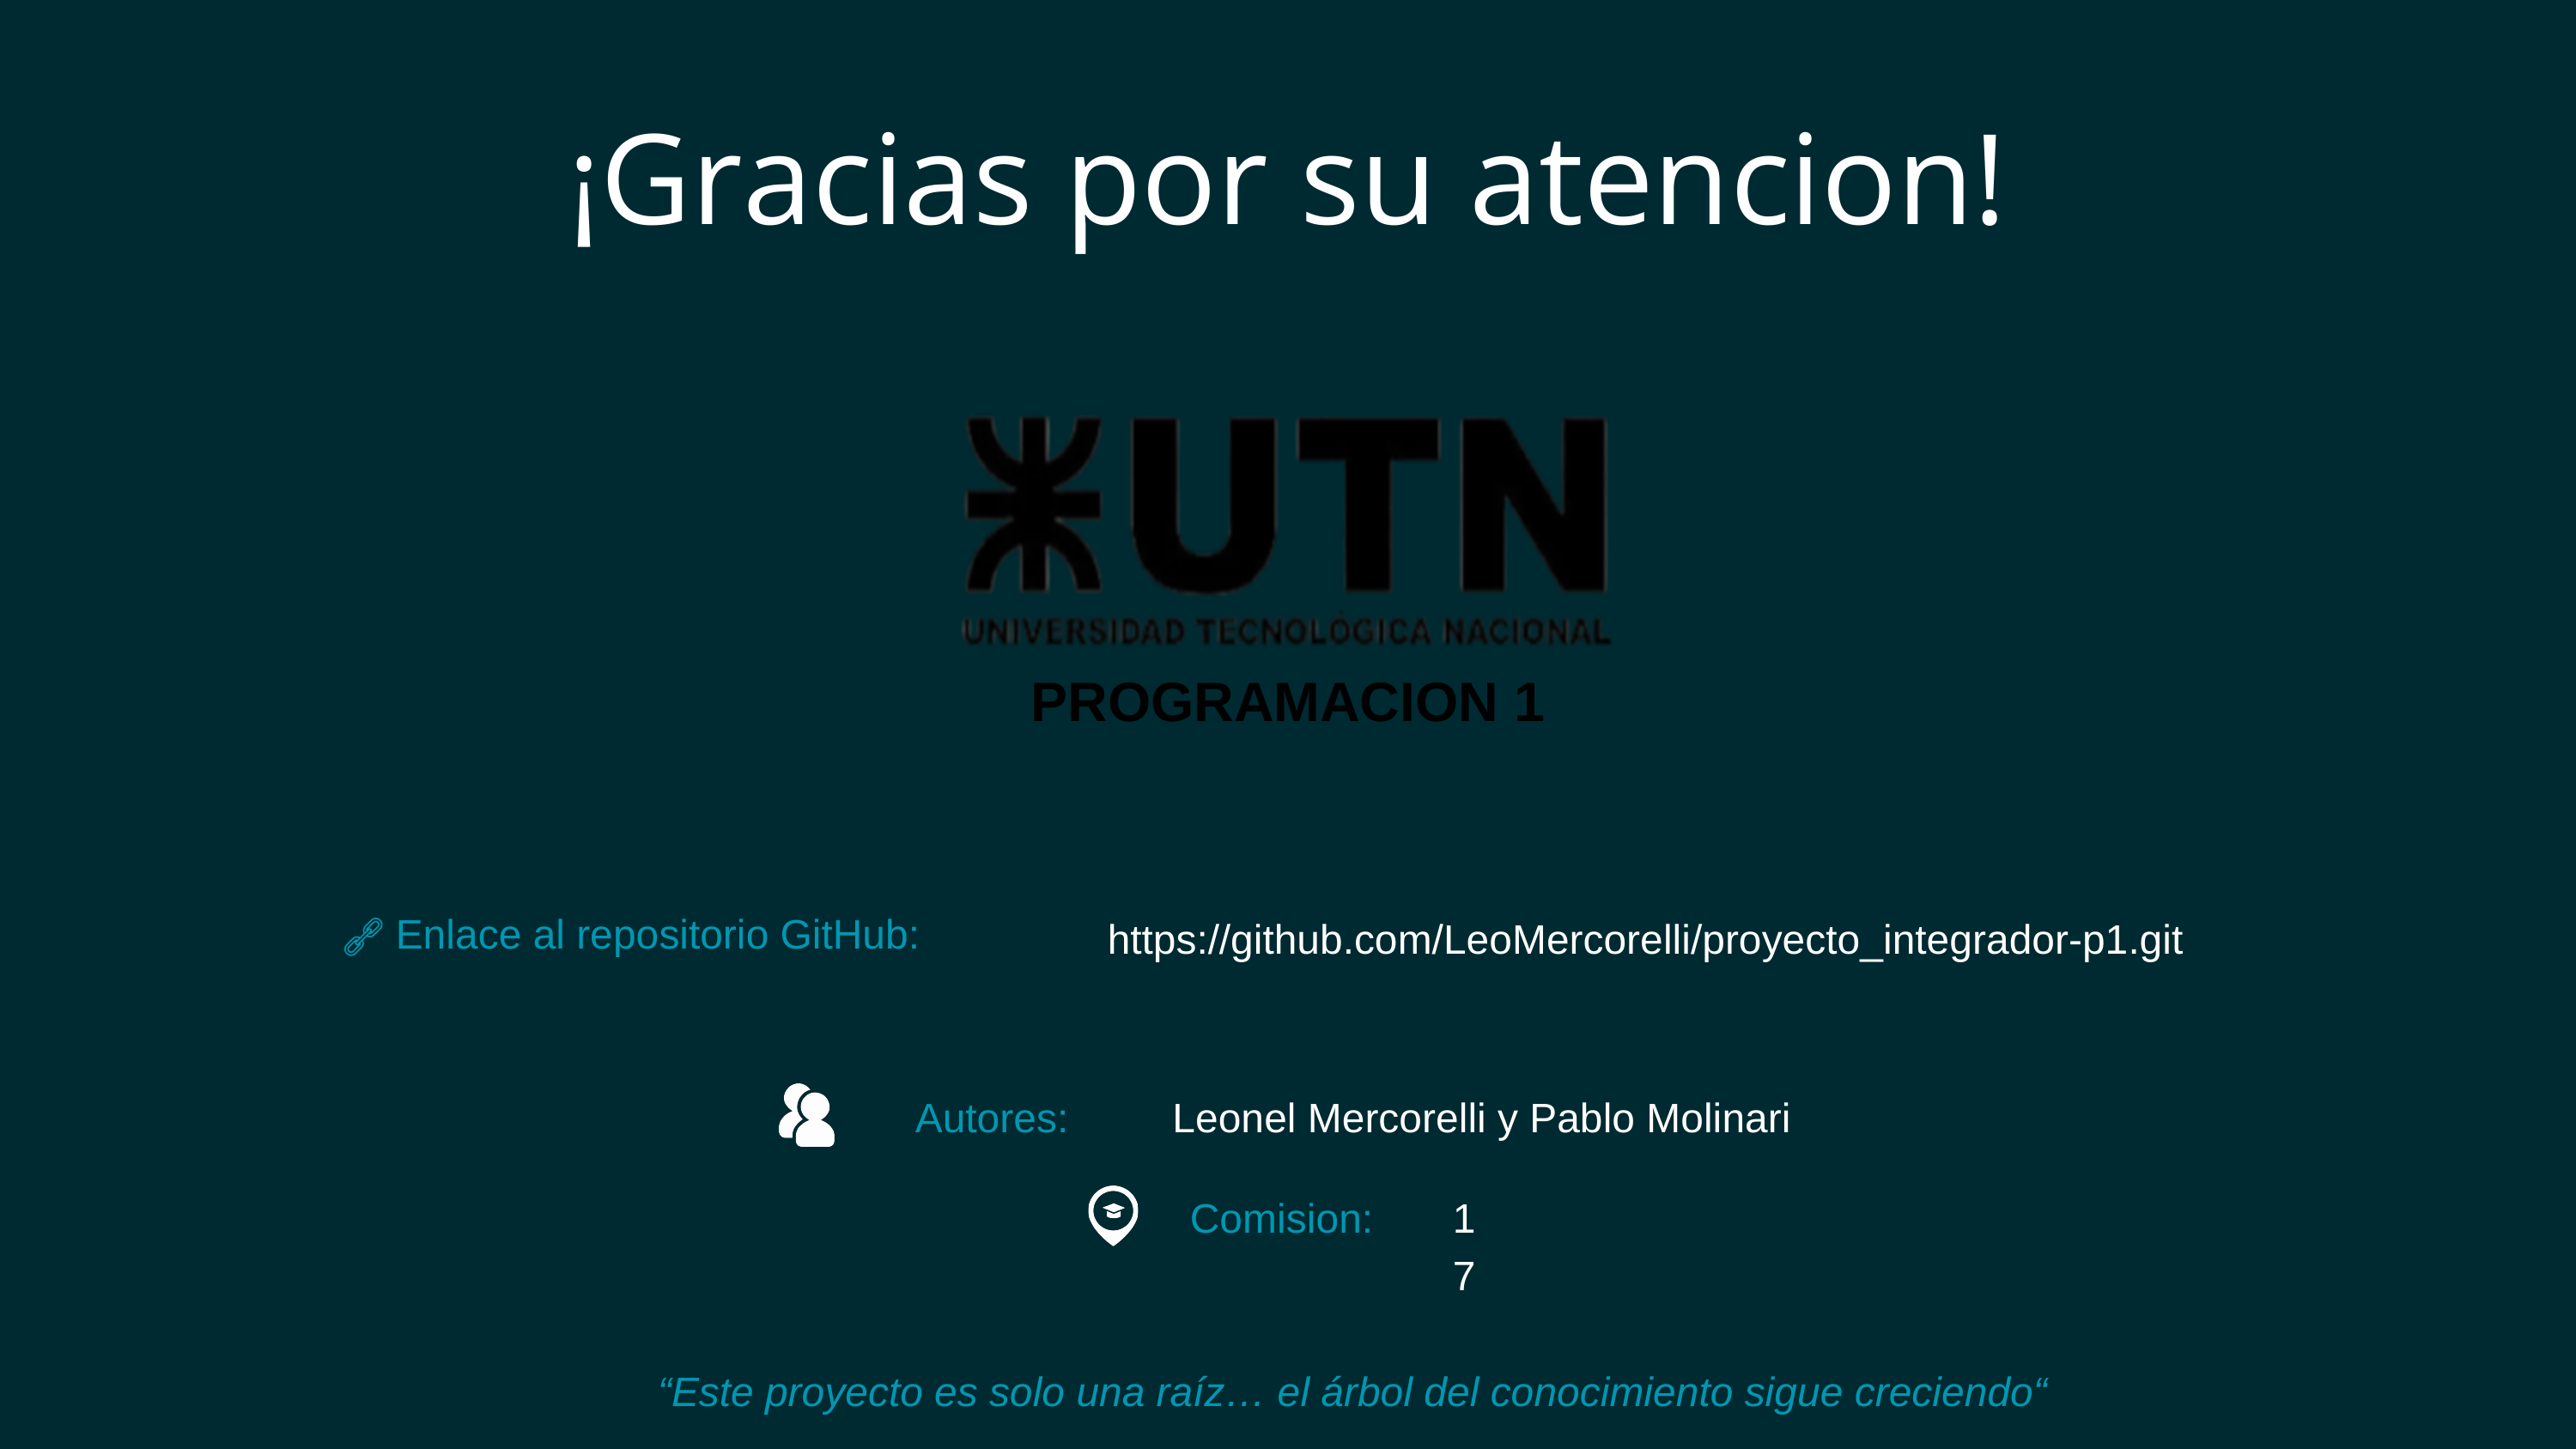

¡Gracias por su atencion!

PROGRAMACION 1
🔗 Enlace al repositorio GitHub:
https://github.com/LeoMercorelli/proyecto_integrador-p1.git
Autores:
Leonel Mercorelli y Pablo Molinari

Comision:
17

“Este proyecto es solo una raíz… el árbol del conocimiento sigue creciendo“